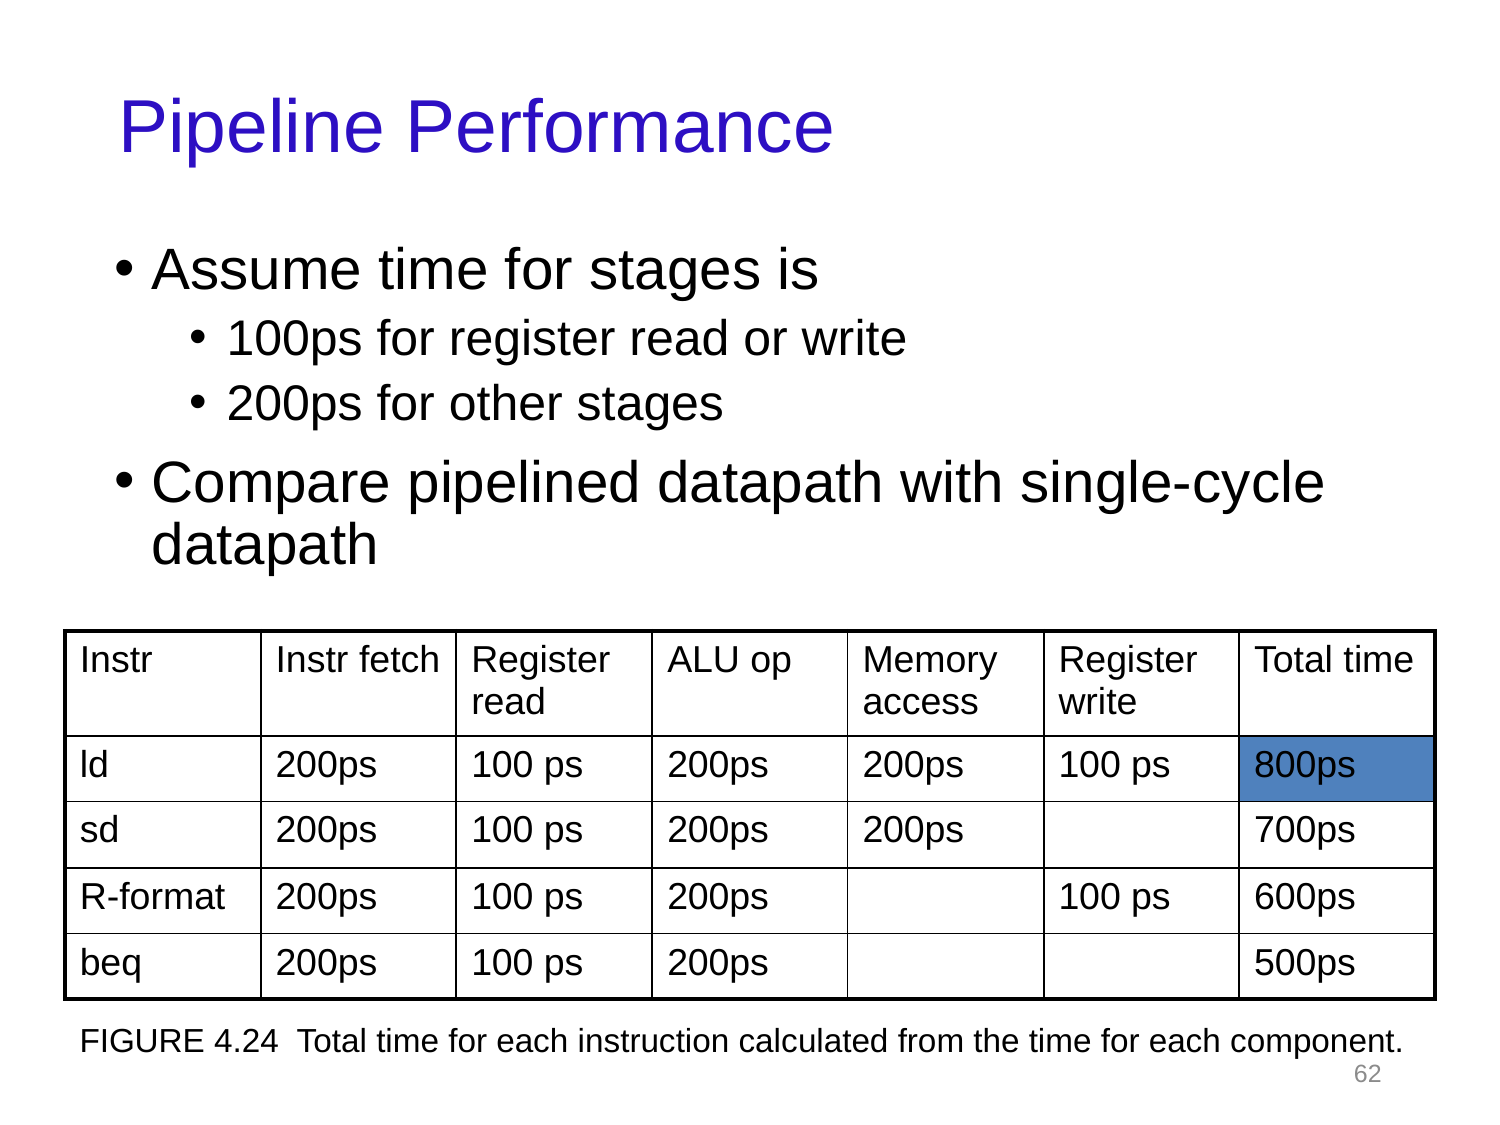

# Pipeline Performance
Assume time for stages is
100ps for register read or write
200ps for other stages
Compare pipelined datapath with single-cycle datapath
| Instr | Instr fetch | Register read | ALU op | Memory access | Register write | Total time |
| --- | --- | --- | --- | --- | --- | --- |
| ld | 200ps | 100 ps | 200ps | 200ps | 100 ps | 800ps |
| sd | 200ps | 100 ps | 200ps | 200ps |  | 700ps |
| R-format | 200ps | 100 ps | 200ps |  | 100 ps | 600ps |
| beq | 200ps | 100 ps | 200ps |  |  | 500ps |
FIGURE 4.24  Total time for each instruction calculated from the time for each component.
62